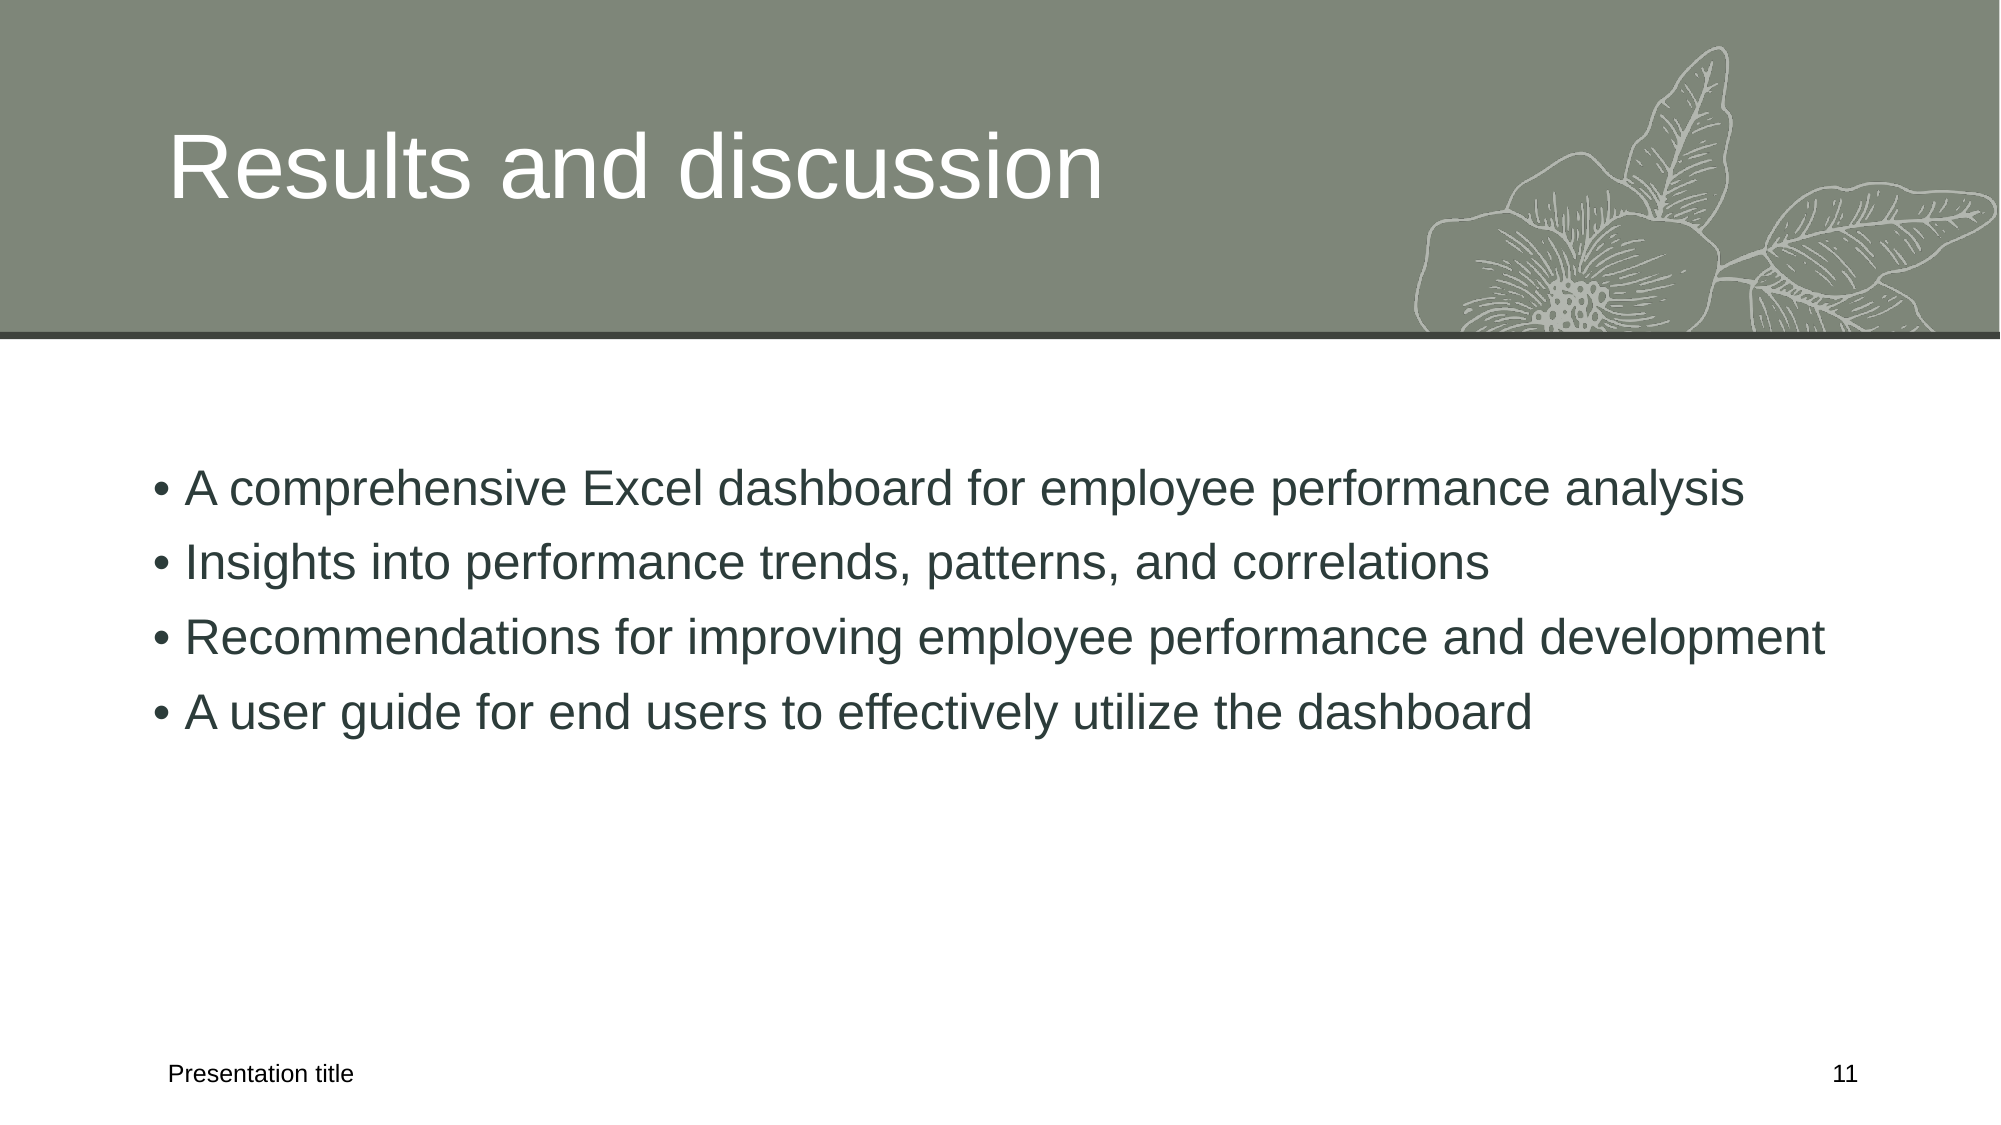

# Results and discussion
• A comprehensive Excel dashboard for employee performance analysis
• Insights into performance trends, patterns, and correlations
• Recommendations for improving employee performance and development
• A user guide for end users to effectively utilize the dashboard

Presentation title
11